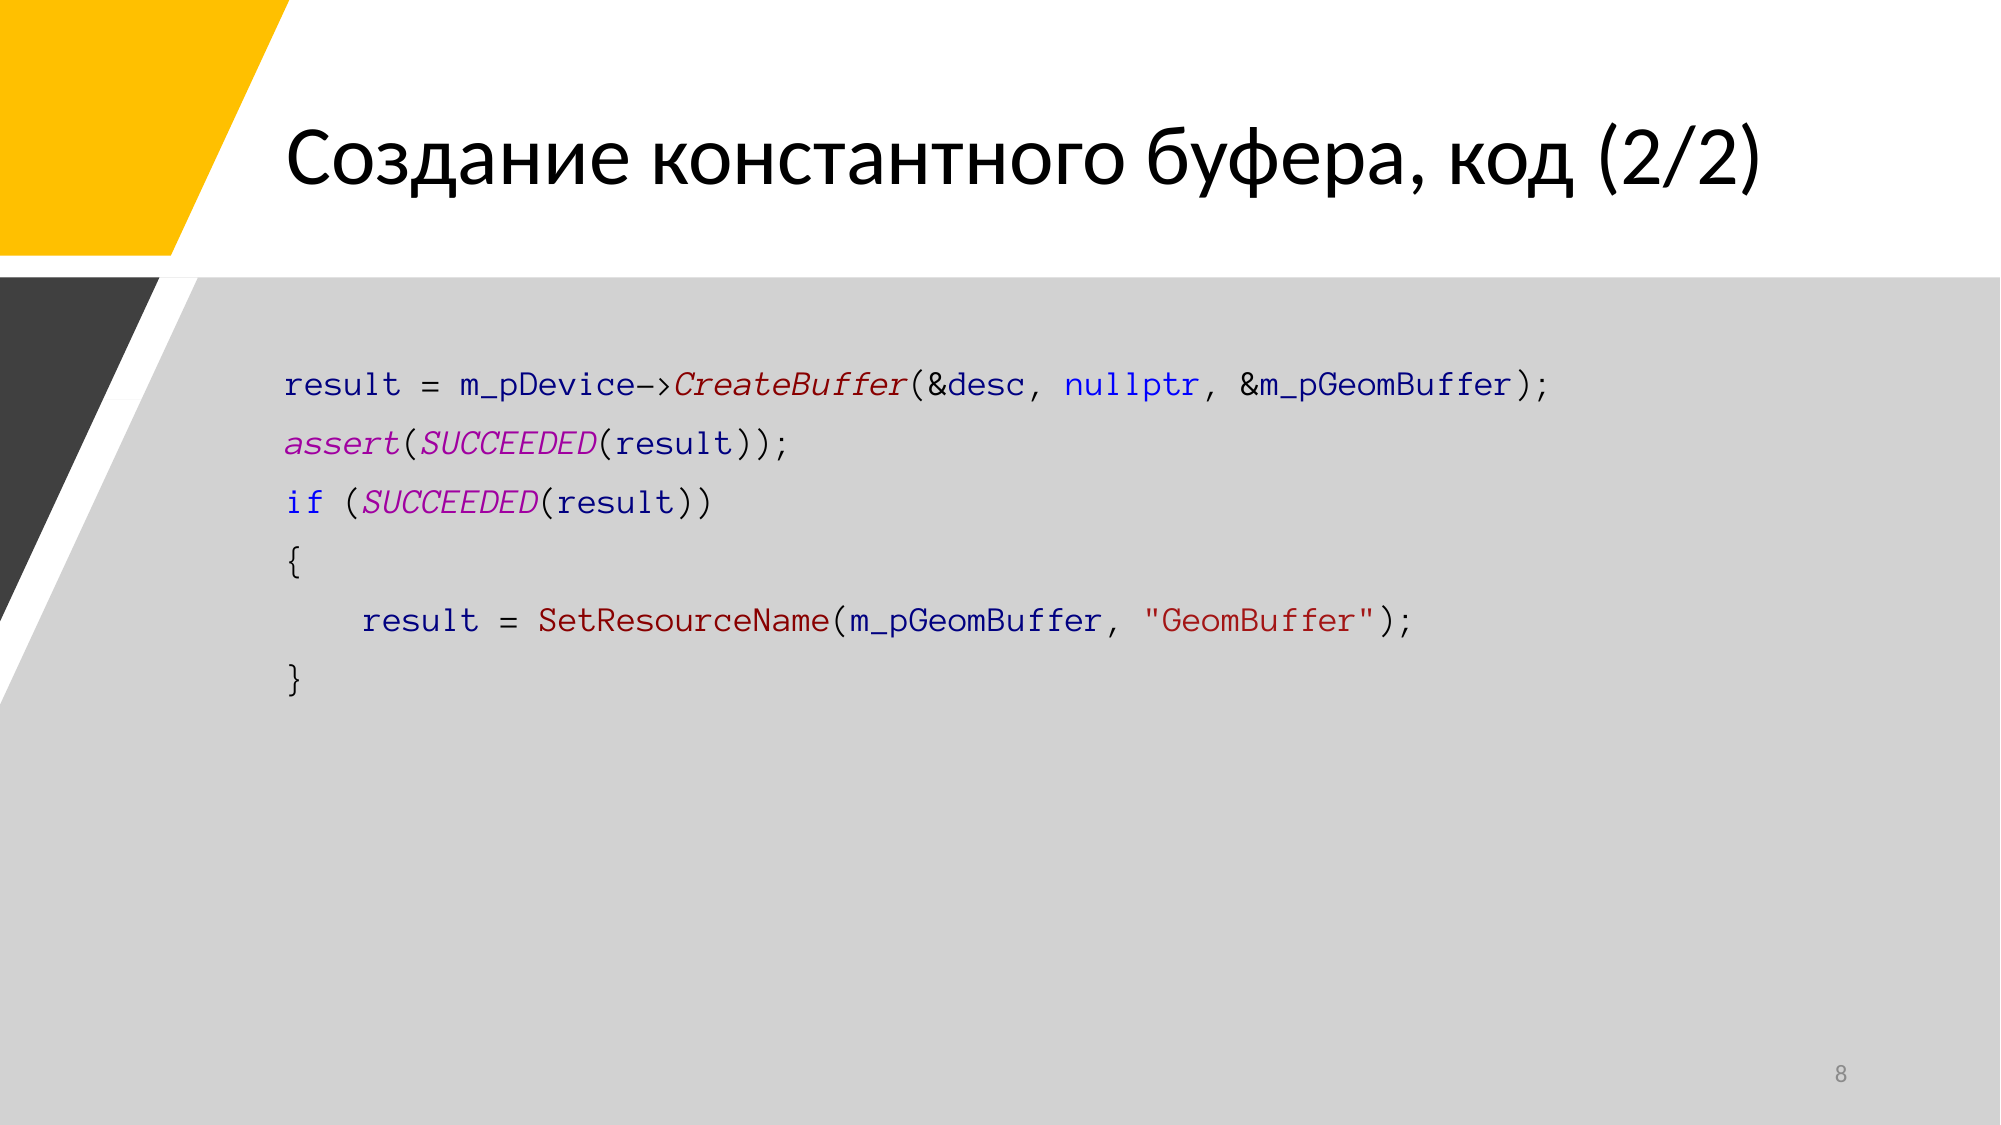

# Создание константного буфера, код (2/2)

result = m_pDevice->CreateBuffer(&desc, nullptr, &m_pGeomBuffer);
assert(SUCCEEDED(result));
if (SUCCEEDED(result))
{
    result = SetResourceName(m_pGeomBuffer, "GeomBuffer");
}
8